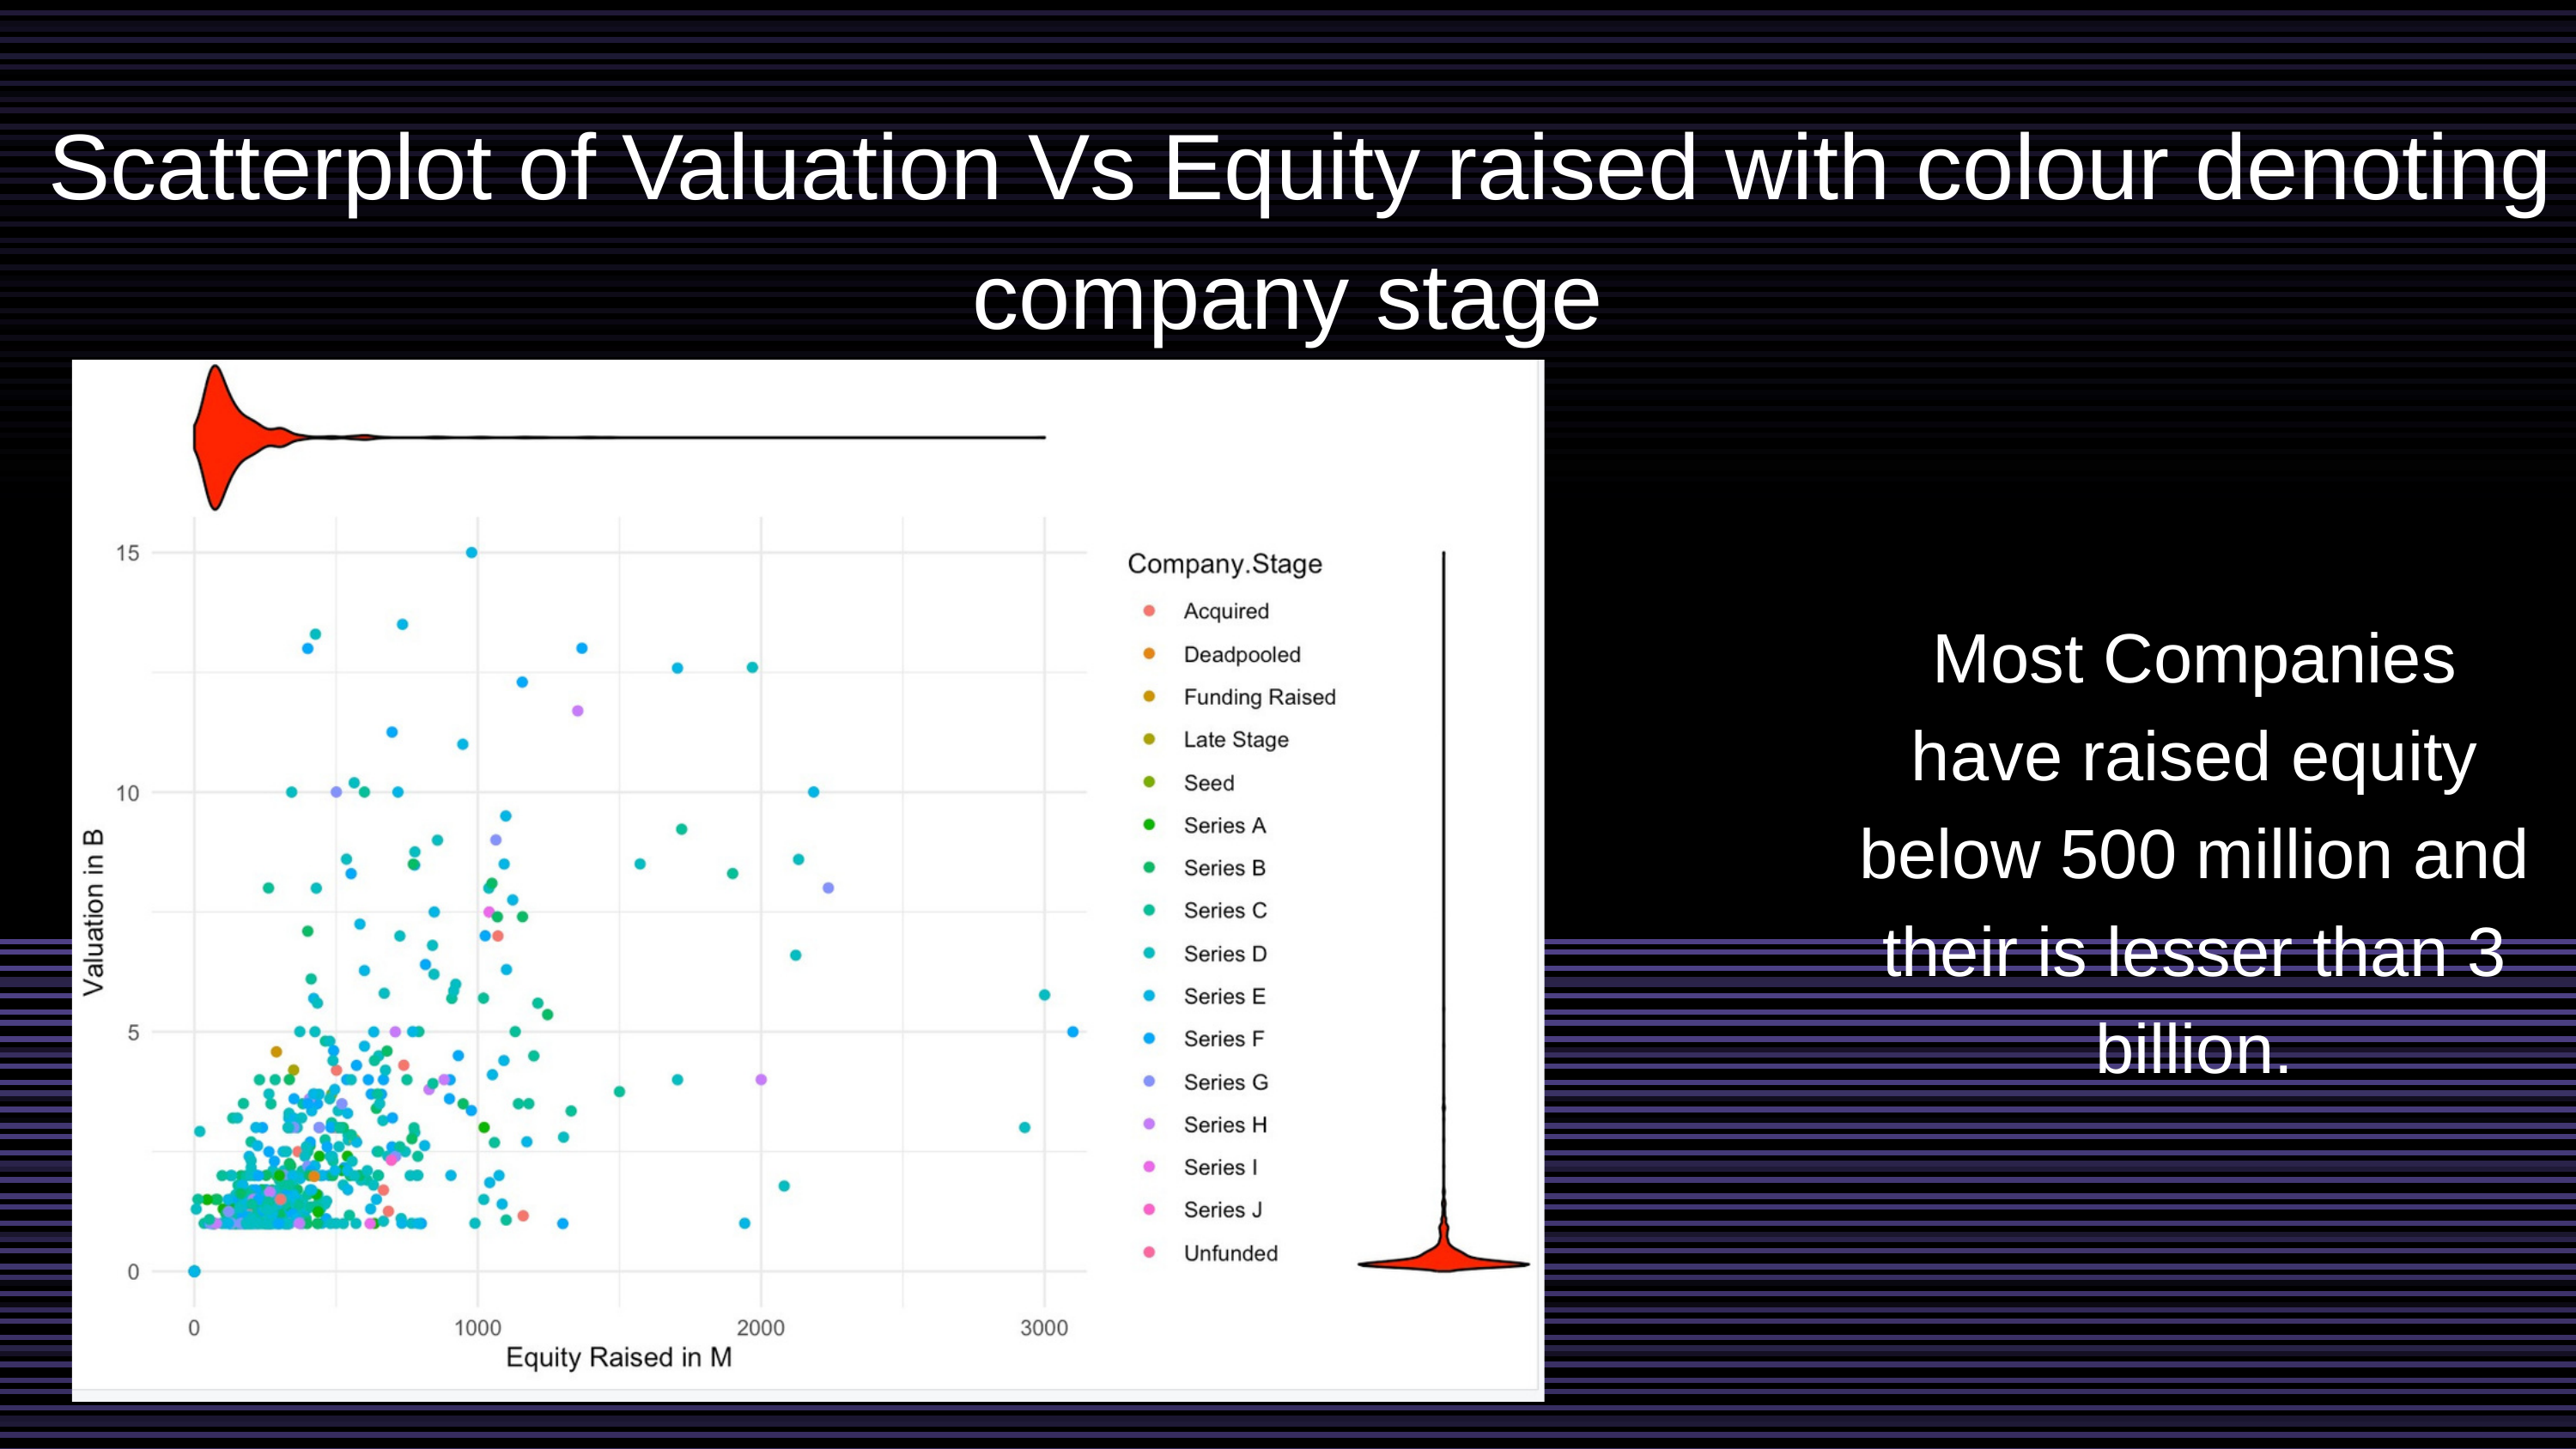

Scatterplot of Valuation Vs Equity raised with colour denoting company stage

Most Companies have raised equity below 500 million and their is lesser than 3 billion.